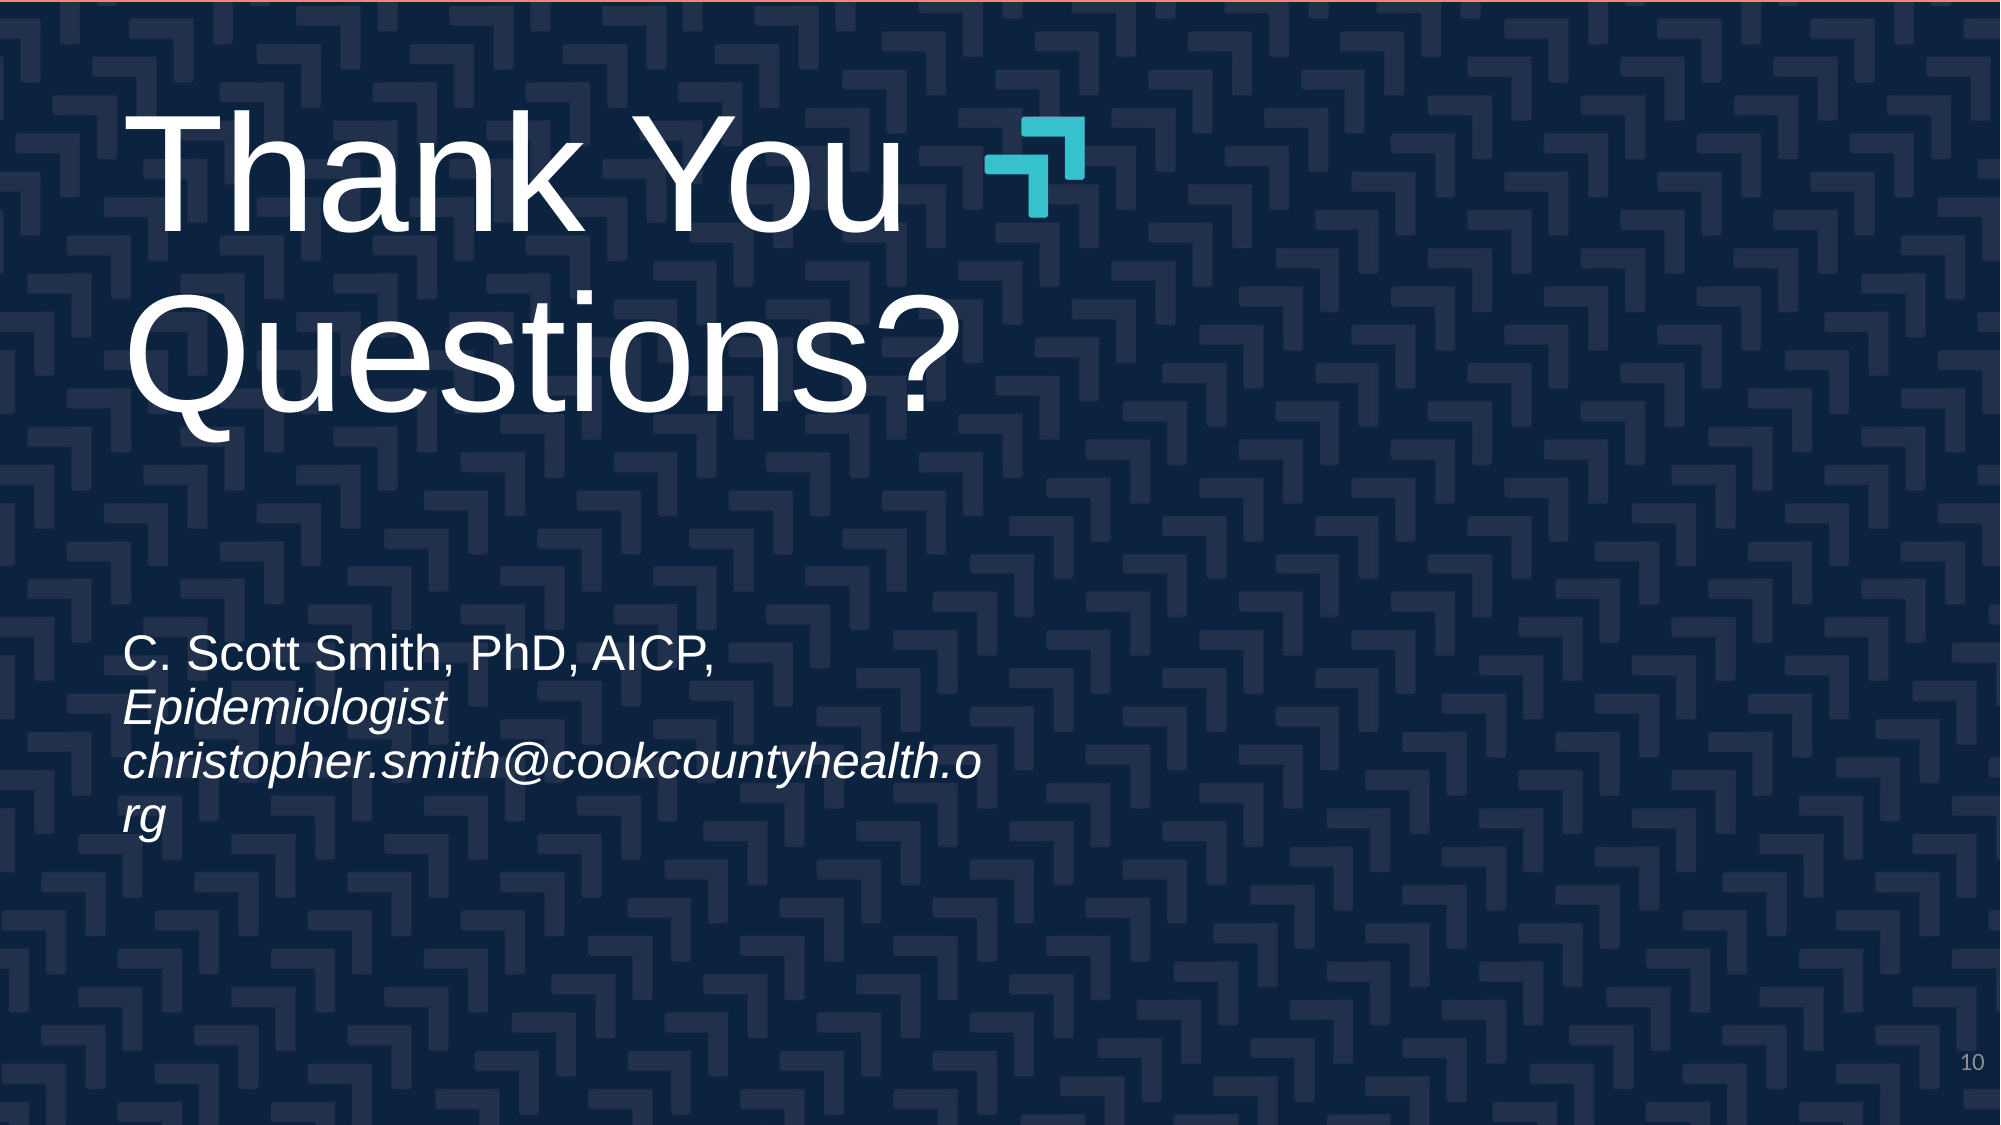

# Thank You Questions? C. Scott Smith, PhD, AICP, Epidemiologist christopher.smith@cookcountyhealth.org
10